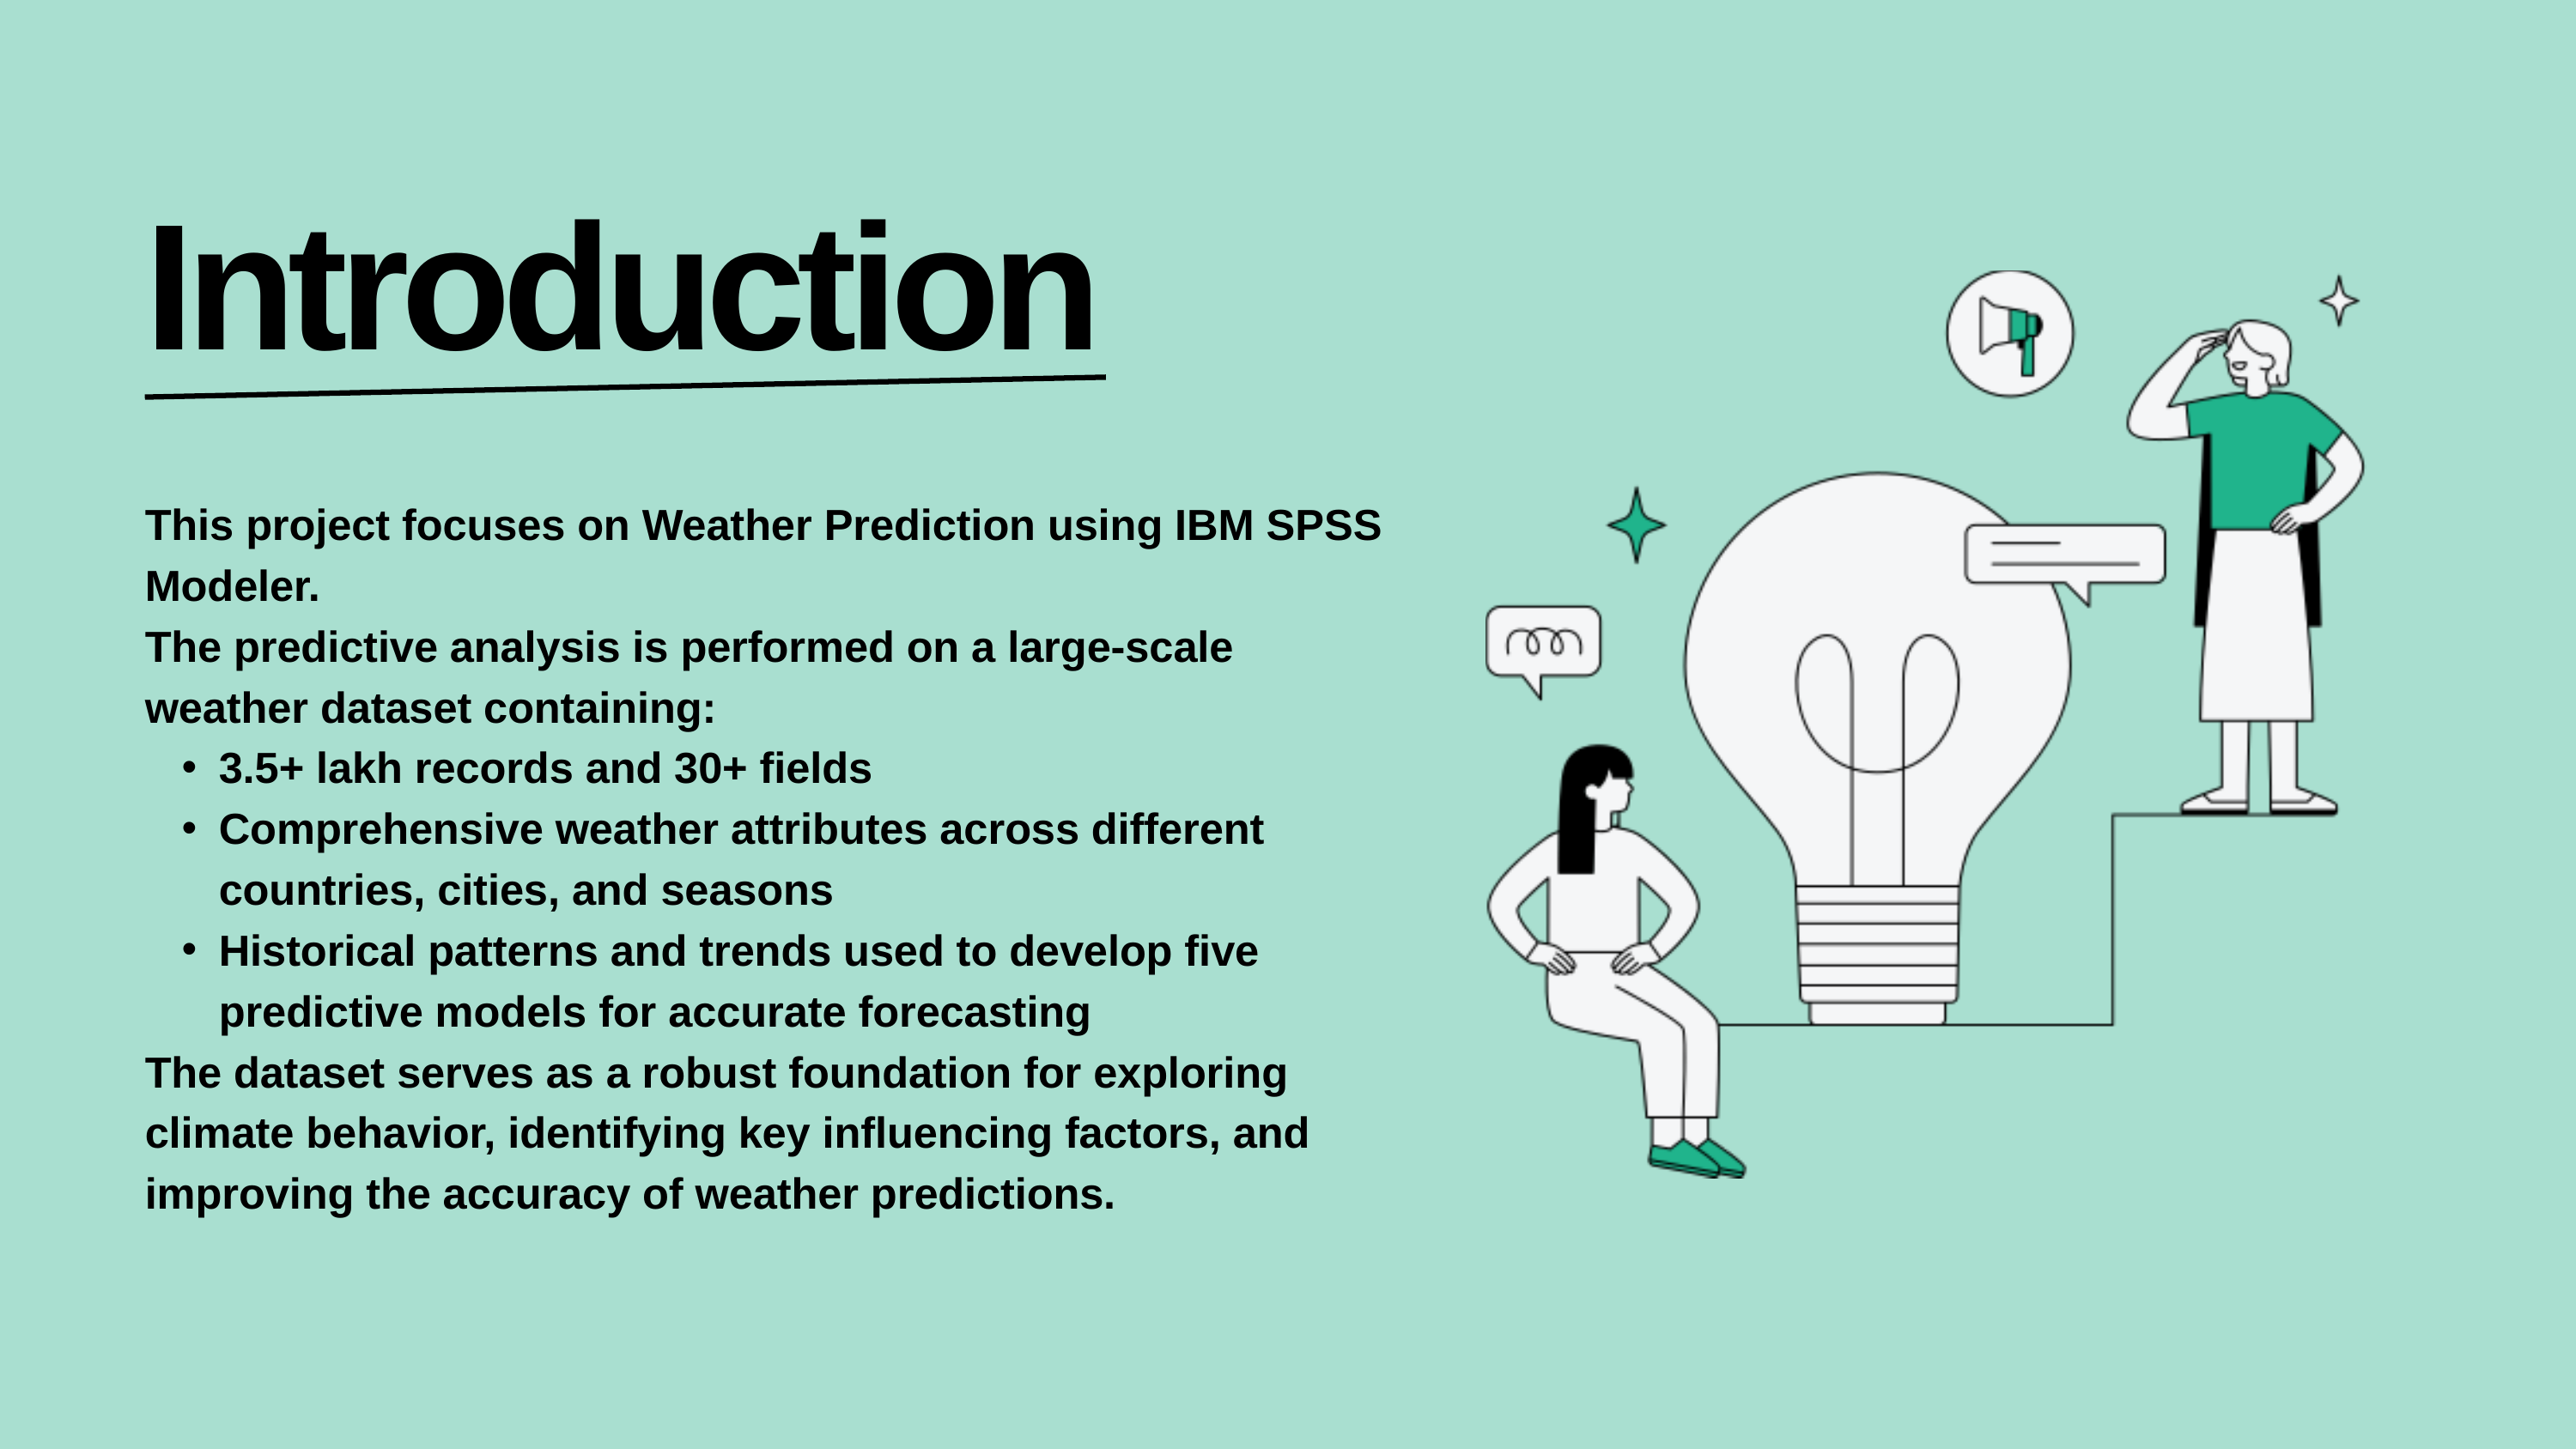

Introduction

This project focuses on Weather Prediction using IBM SPSS Modeler.
The predictive analysis is performed on a large-scale weather dataset containing:
3.5+ lakh records and 30+ fields
Comprehensive weather attributes across different countries, cities, and seasons
Historical patterns and trends used to develop five predictive models for accurate forecasting
The dataset serves as a robust foundation for exploring climate behavior, identifying key influencing factors, and improving the accuracy of weather predictions.